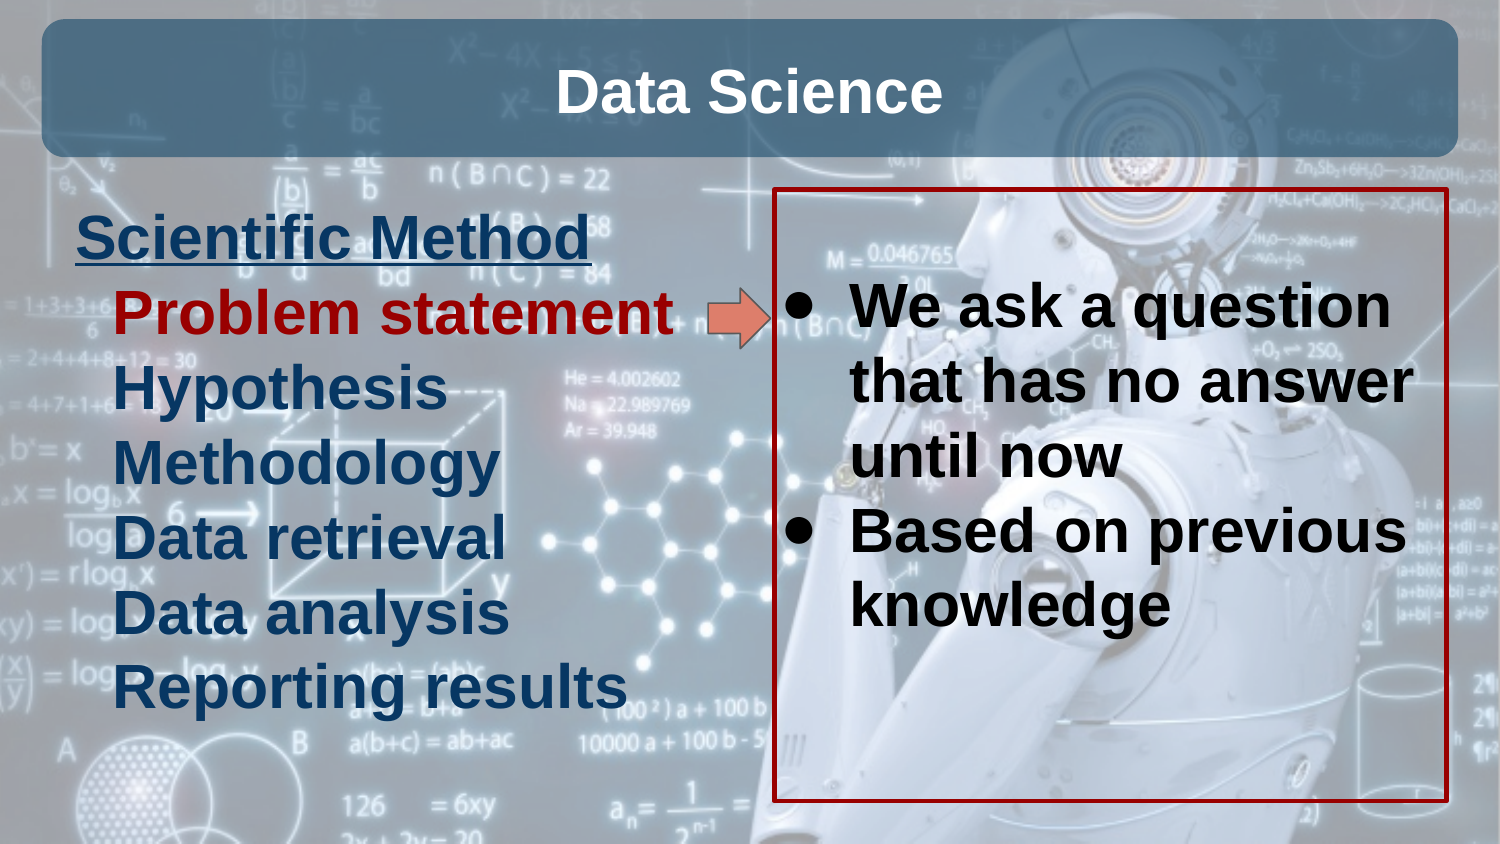

# Data Science

We ask a question that has no answer until now
Based on previous knowledge
Scientific Method
Problem statement
Hypothesis
Methodology
Data retrieval
Data analysis
Reporting results